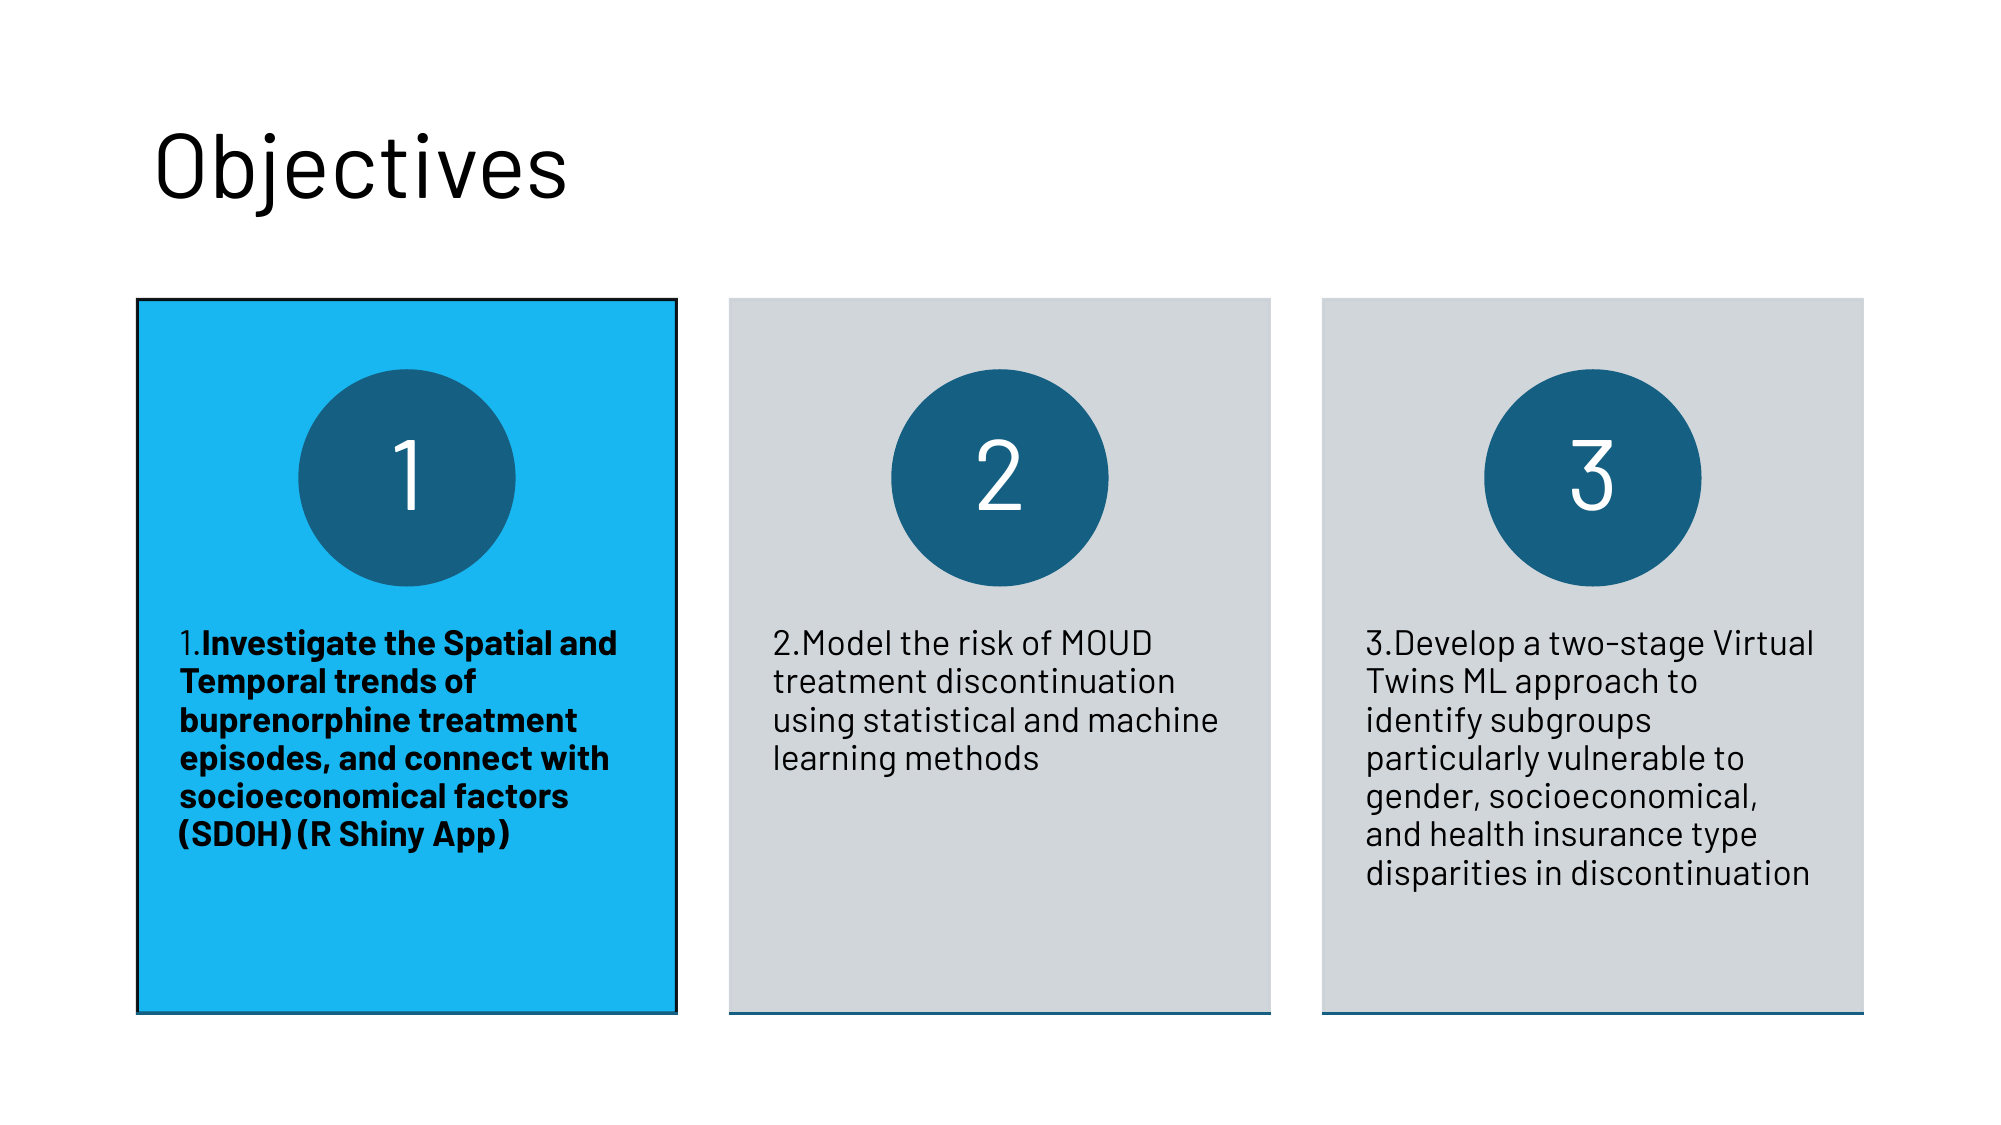

# Objectives
1.Investigate the Spatial and Temporal trends of buprenorphine treatment episodes, and connect with socioeconomical factors (SDOH) (R Shiny App)
1
2.Model the risk of MOUD treatment discontinuation using statistical and machine learning methods
2
3.Develop a two-stage Virtual Twins ML approach to identify subgroups particularly vulnerable to gender, socioeconomical, and health insurance type disparities in discontinuation
3